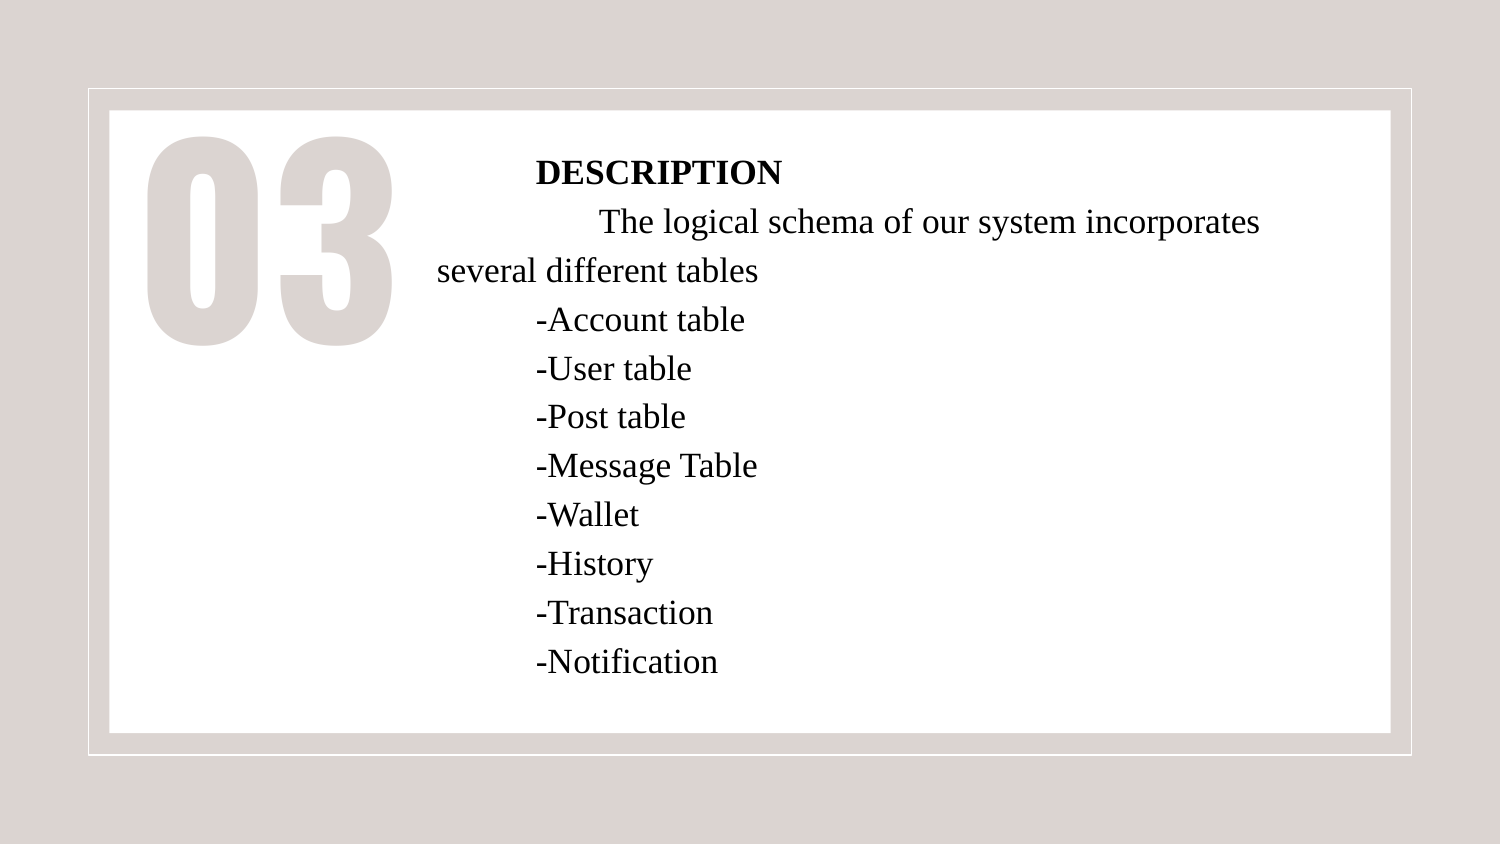

DESCRIPTION
                  The logical schema of our system incorporates several different tables
           -Account table
           -User table
           -Post table
           -Message Table
           -Wallet
           -History
           -Transaction
           -Notification

03
#